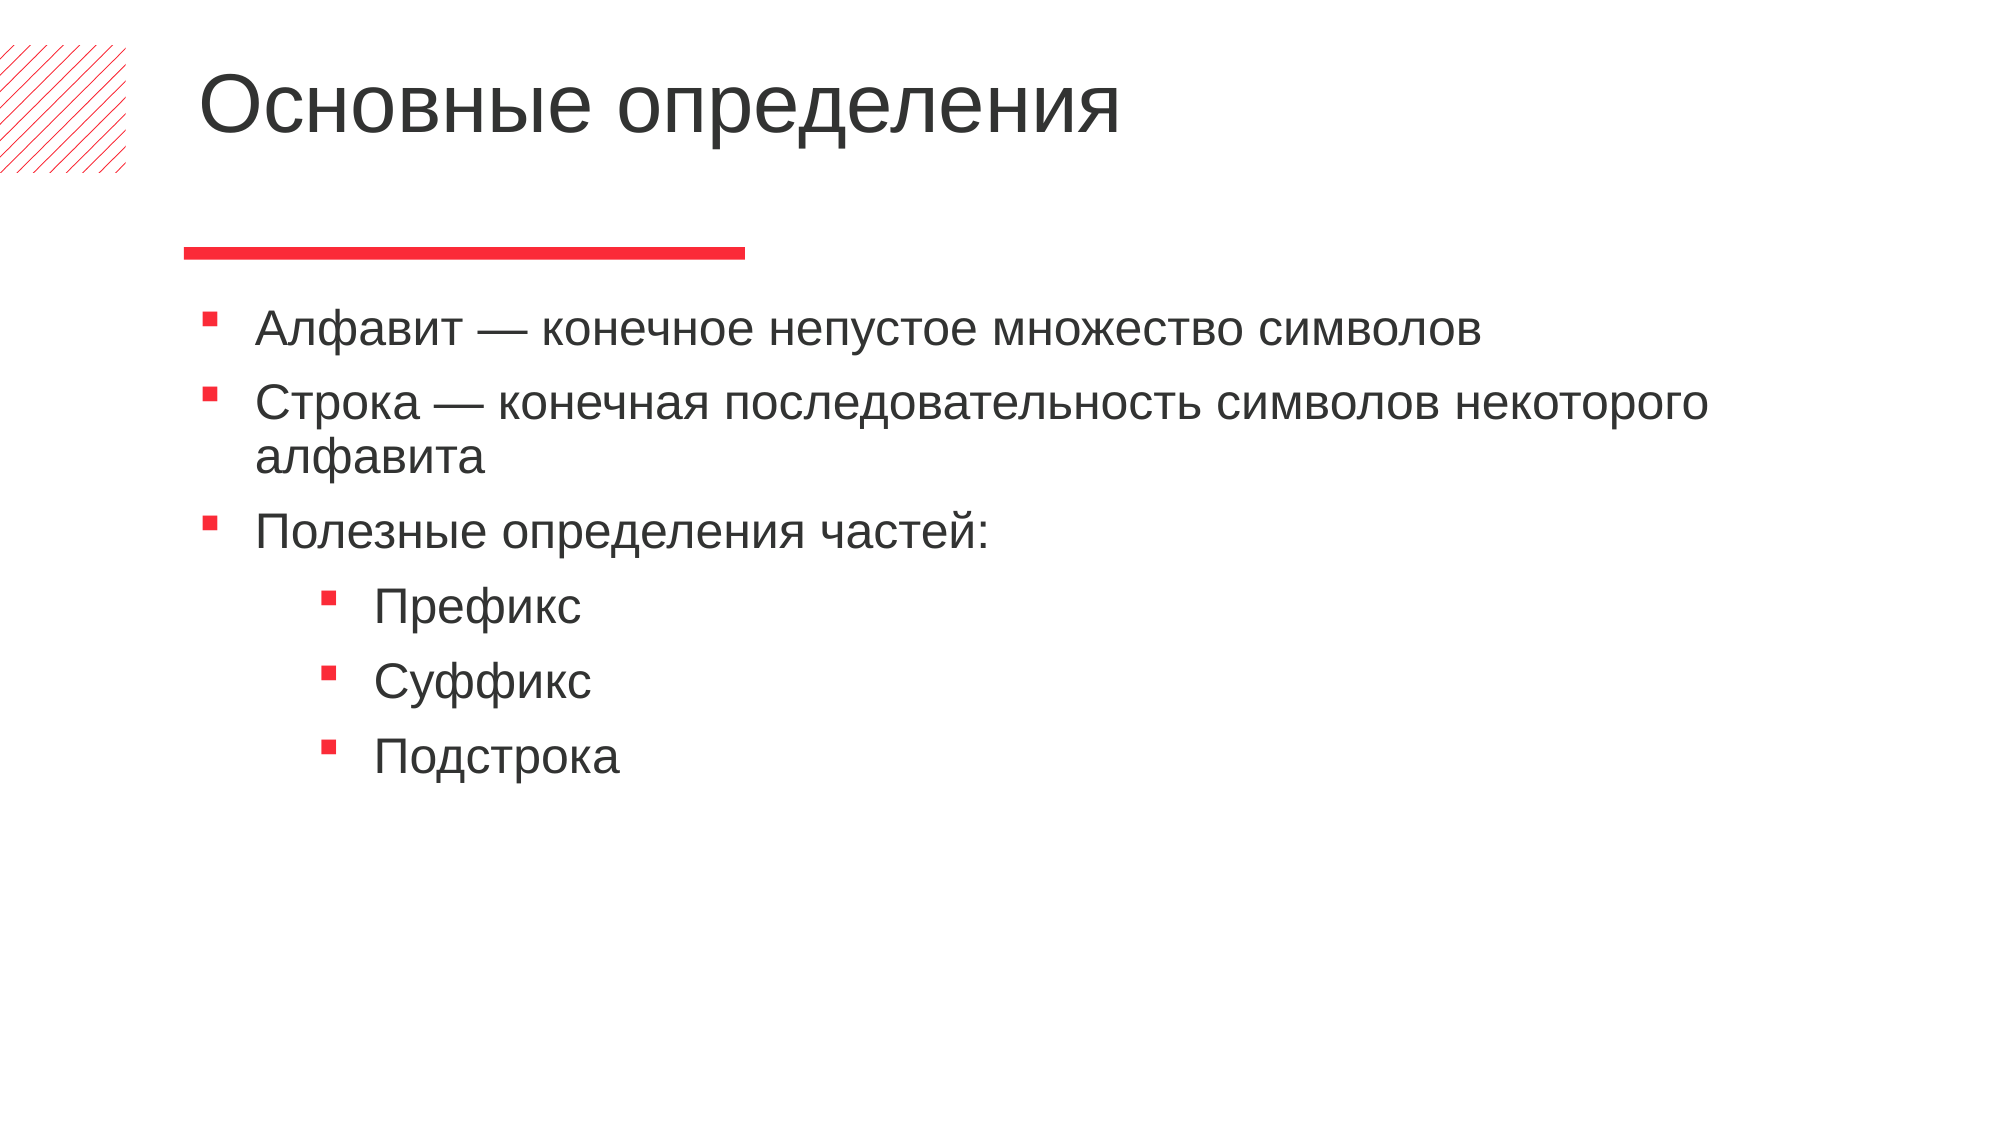

Основные определения
Алфавит — конечное непустое множество символов
Строка — конечная последовательность символов некоторого алфавита
Полезные определения частей:
Префикс
Суффикс
Подстрока